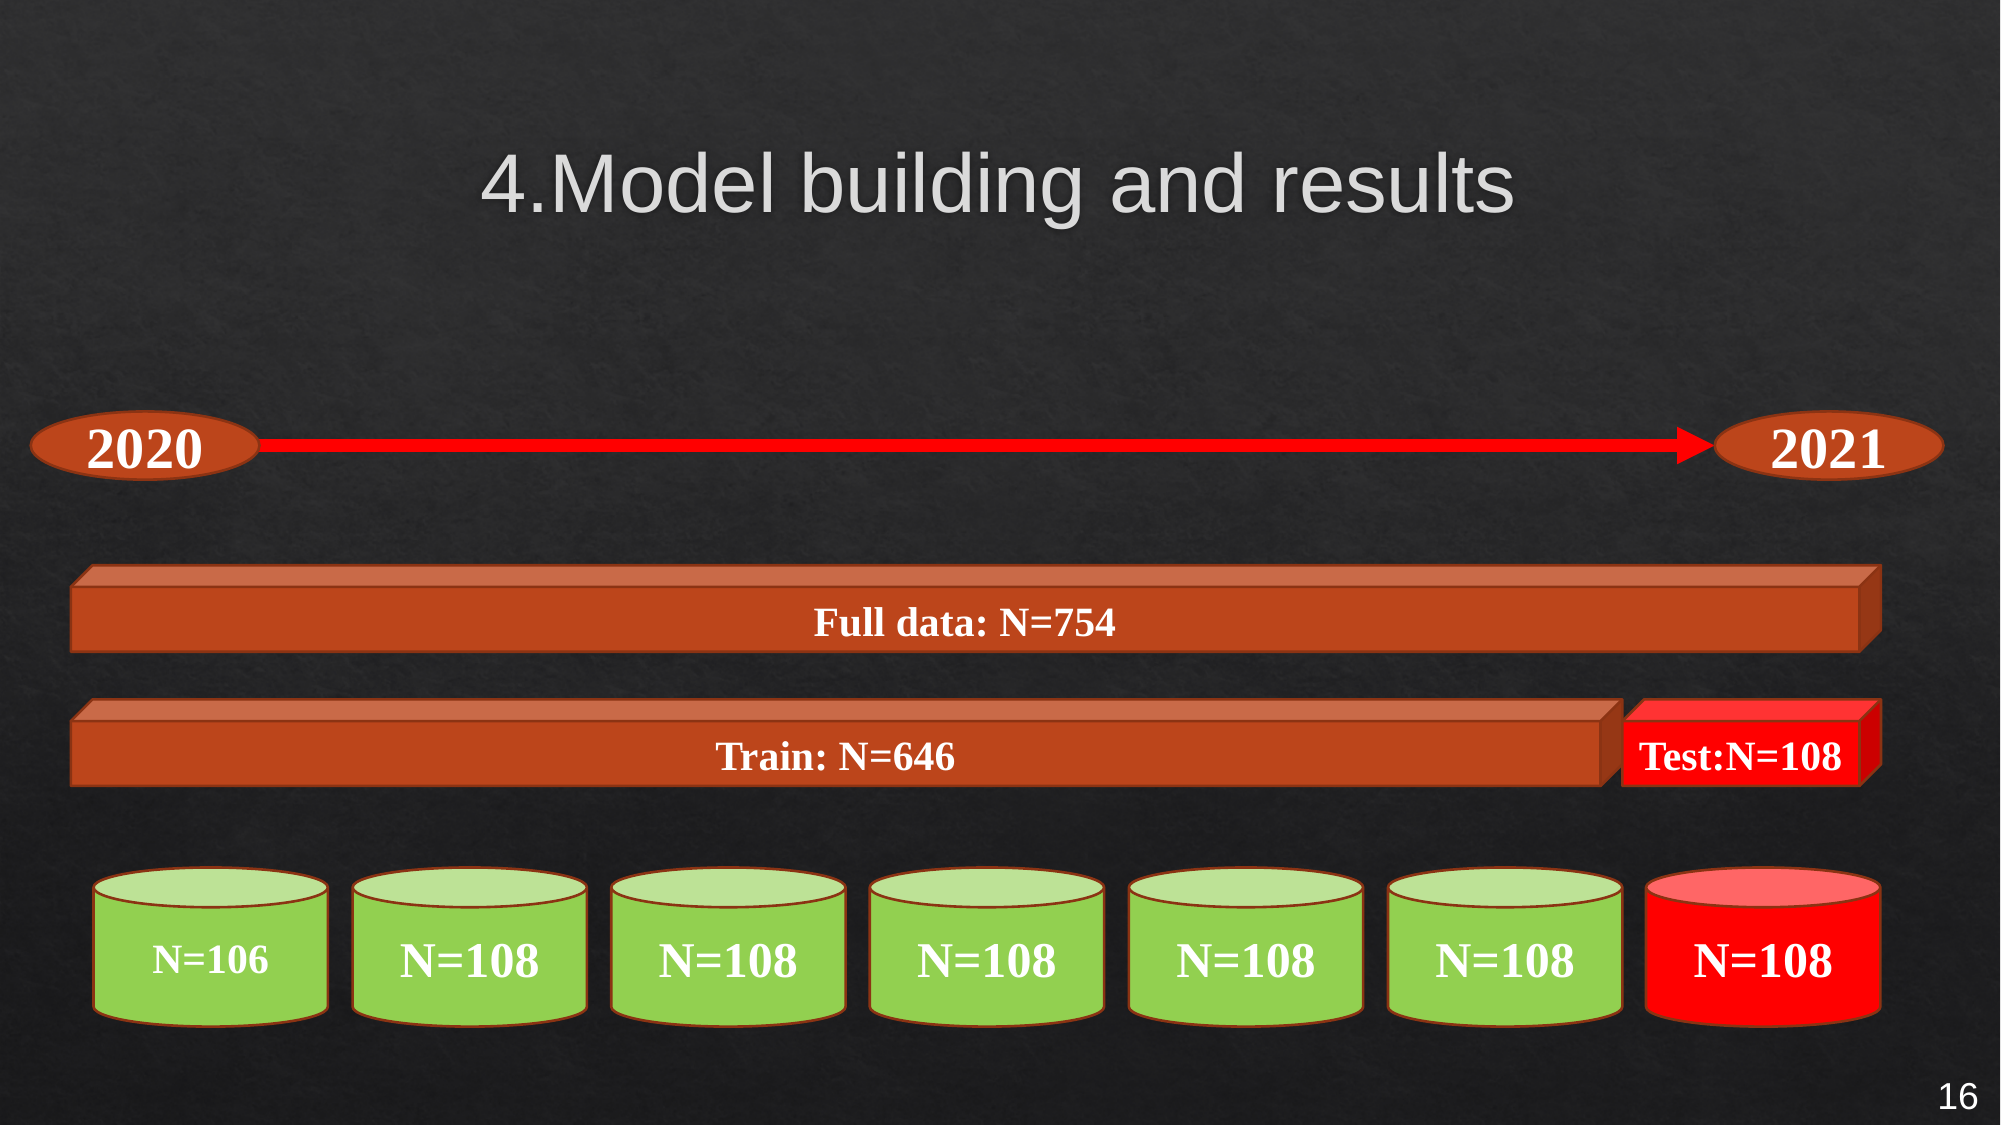

# 4.Model building and results
2020
2021
Full data: N=754
Train: N=646
Test:N=108
N=106
N=108
N=108
N=108
N=108
N=108
N=108
16